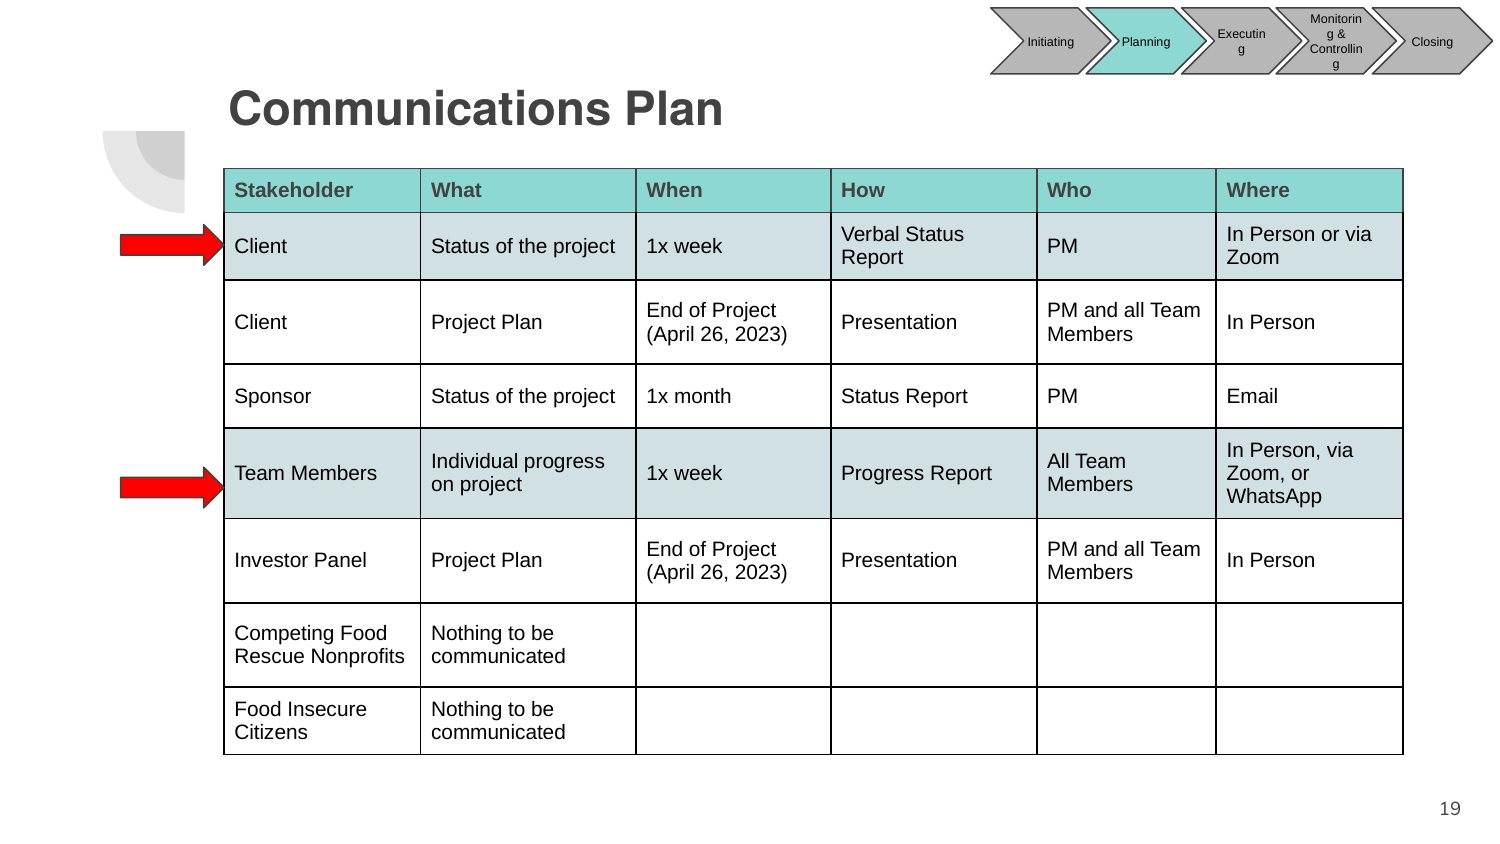

Initiating
Planning
Executing
Monitoring & Controlling
Closing
# Communications Plan
| Stakeholder | What | When | How | Who | Where |
| --- | --- | --- | --- | --- | --- |
| Client | Status of the project | 1x week | Verbal Status Report | PM | In Person or via Zoom |
| Client | Project Plan | End of Project (April 26, 2023) | Presentation | PM and all Team Members | In Person |
| Sponsor | Status of the project | 1x month | Status Report | PM | Email |
| Team Members | Individual progress on project | 1x week | Progress Report | All Team Members | In Person, via Zoom, or WhatsApp |
| Investor Panel | Project Plan | End of Project (April 26, 2023) | Presentation | PM and all Team Members | In Person |
| Competing Food Rescue Nonprofits | Nothing to be communicated |  |  |  |  |
| Food Insecure Citizens | Nothing to be communicated |  |  |  |  |

19